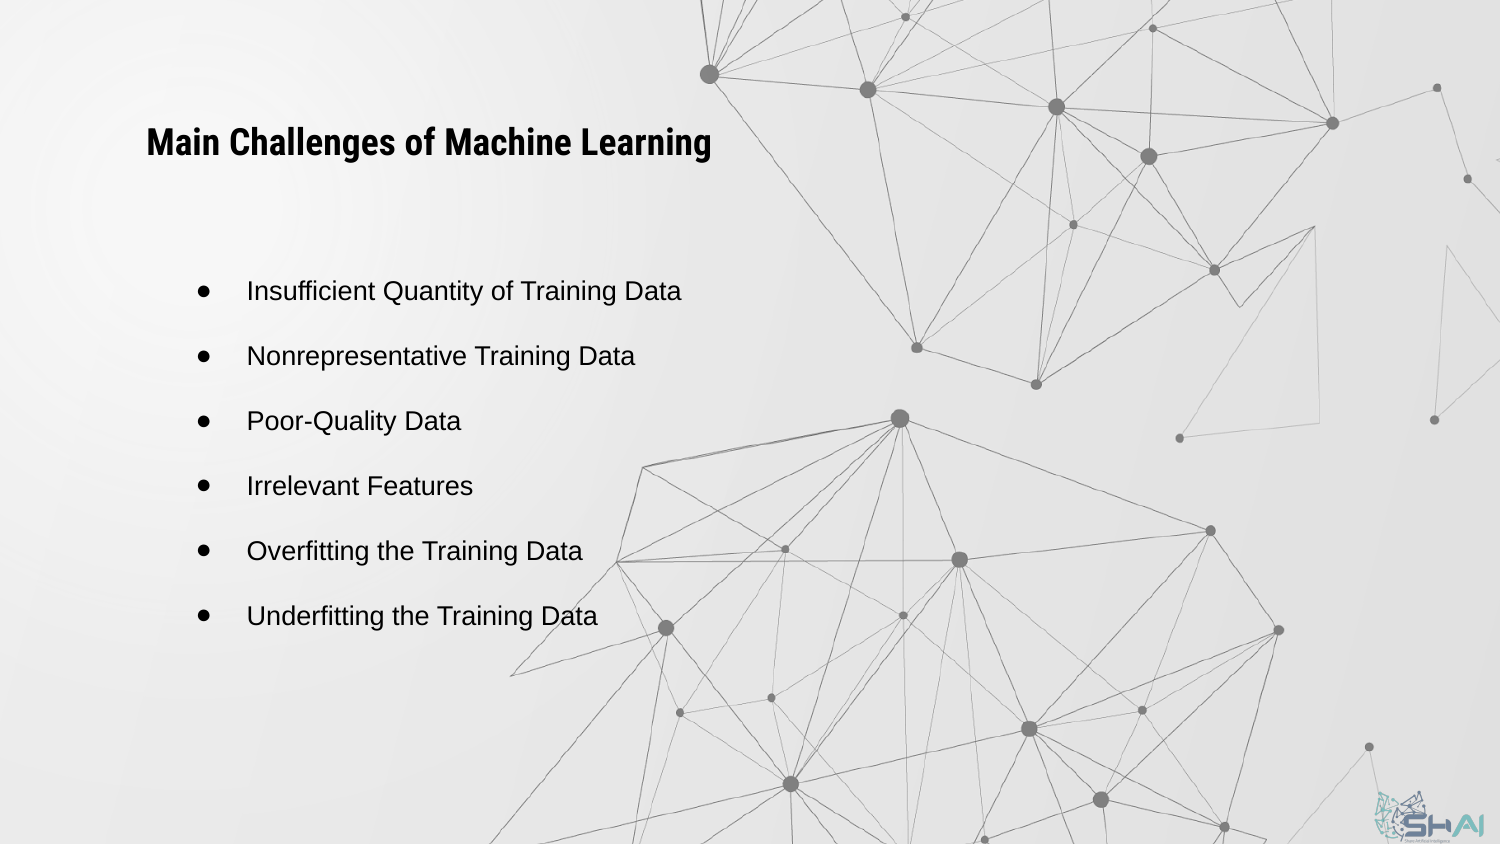

Main Challenges of Machine Learning
Insufficient Quantity of Training Data
Nonrepresentative Training Data
Poor-Quality Data
Irrelevant Features
Overfitting the Training Data
Underfitting the Training Data